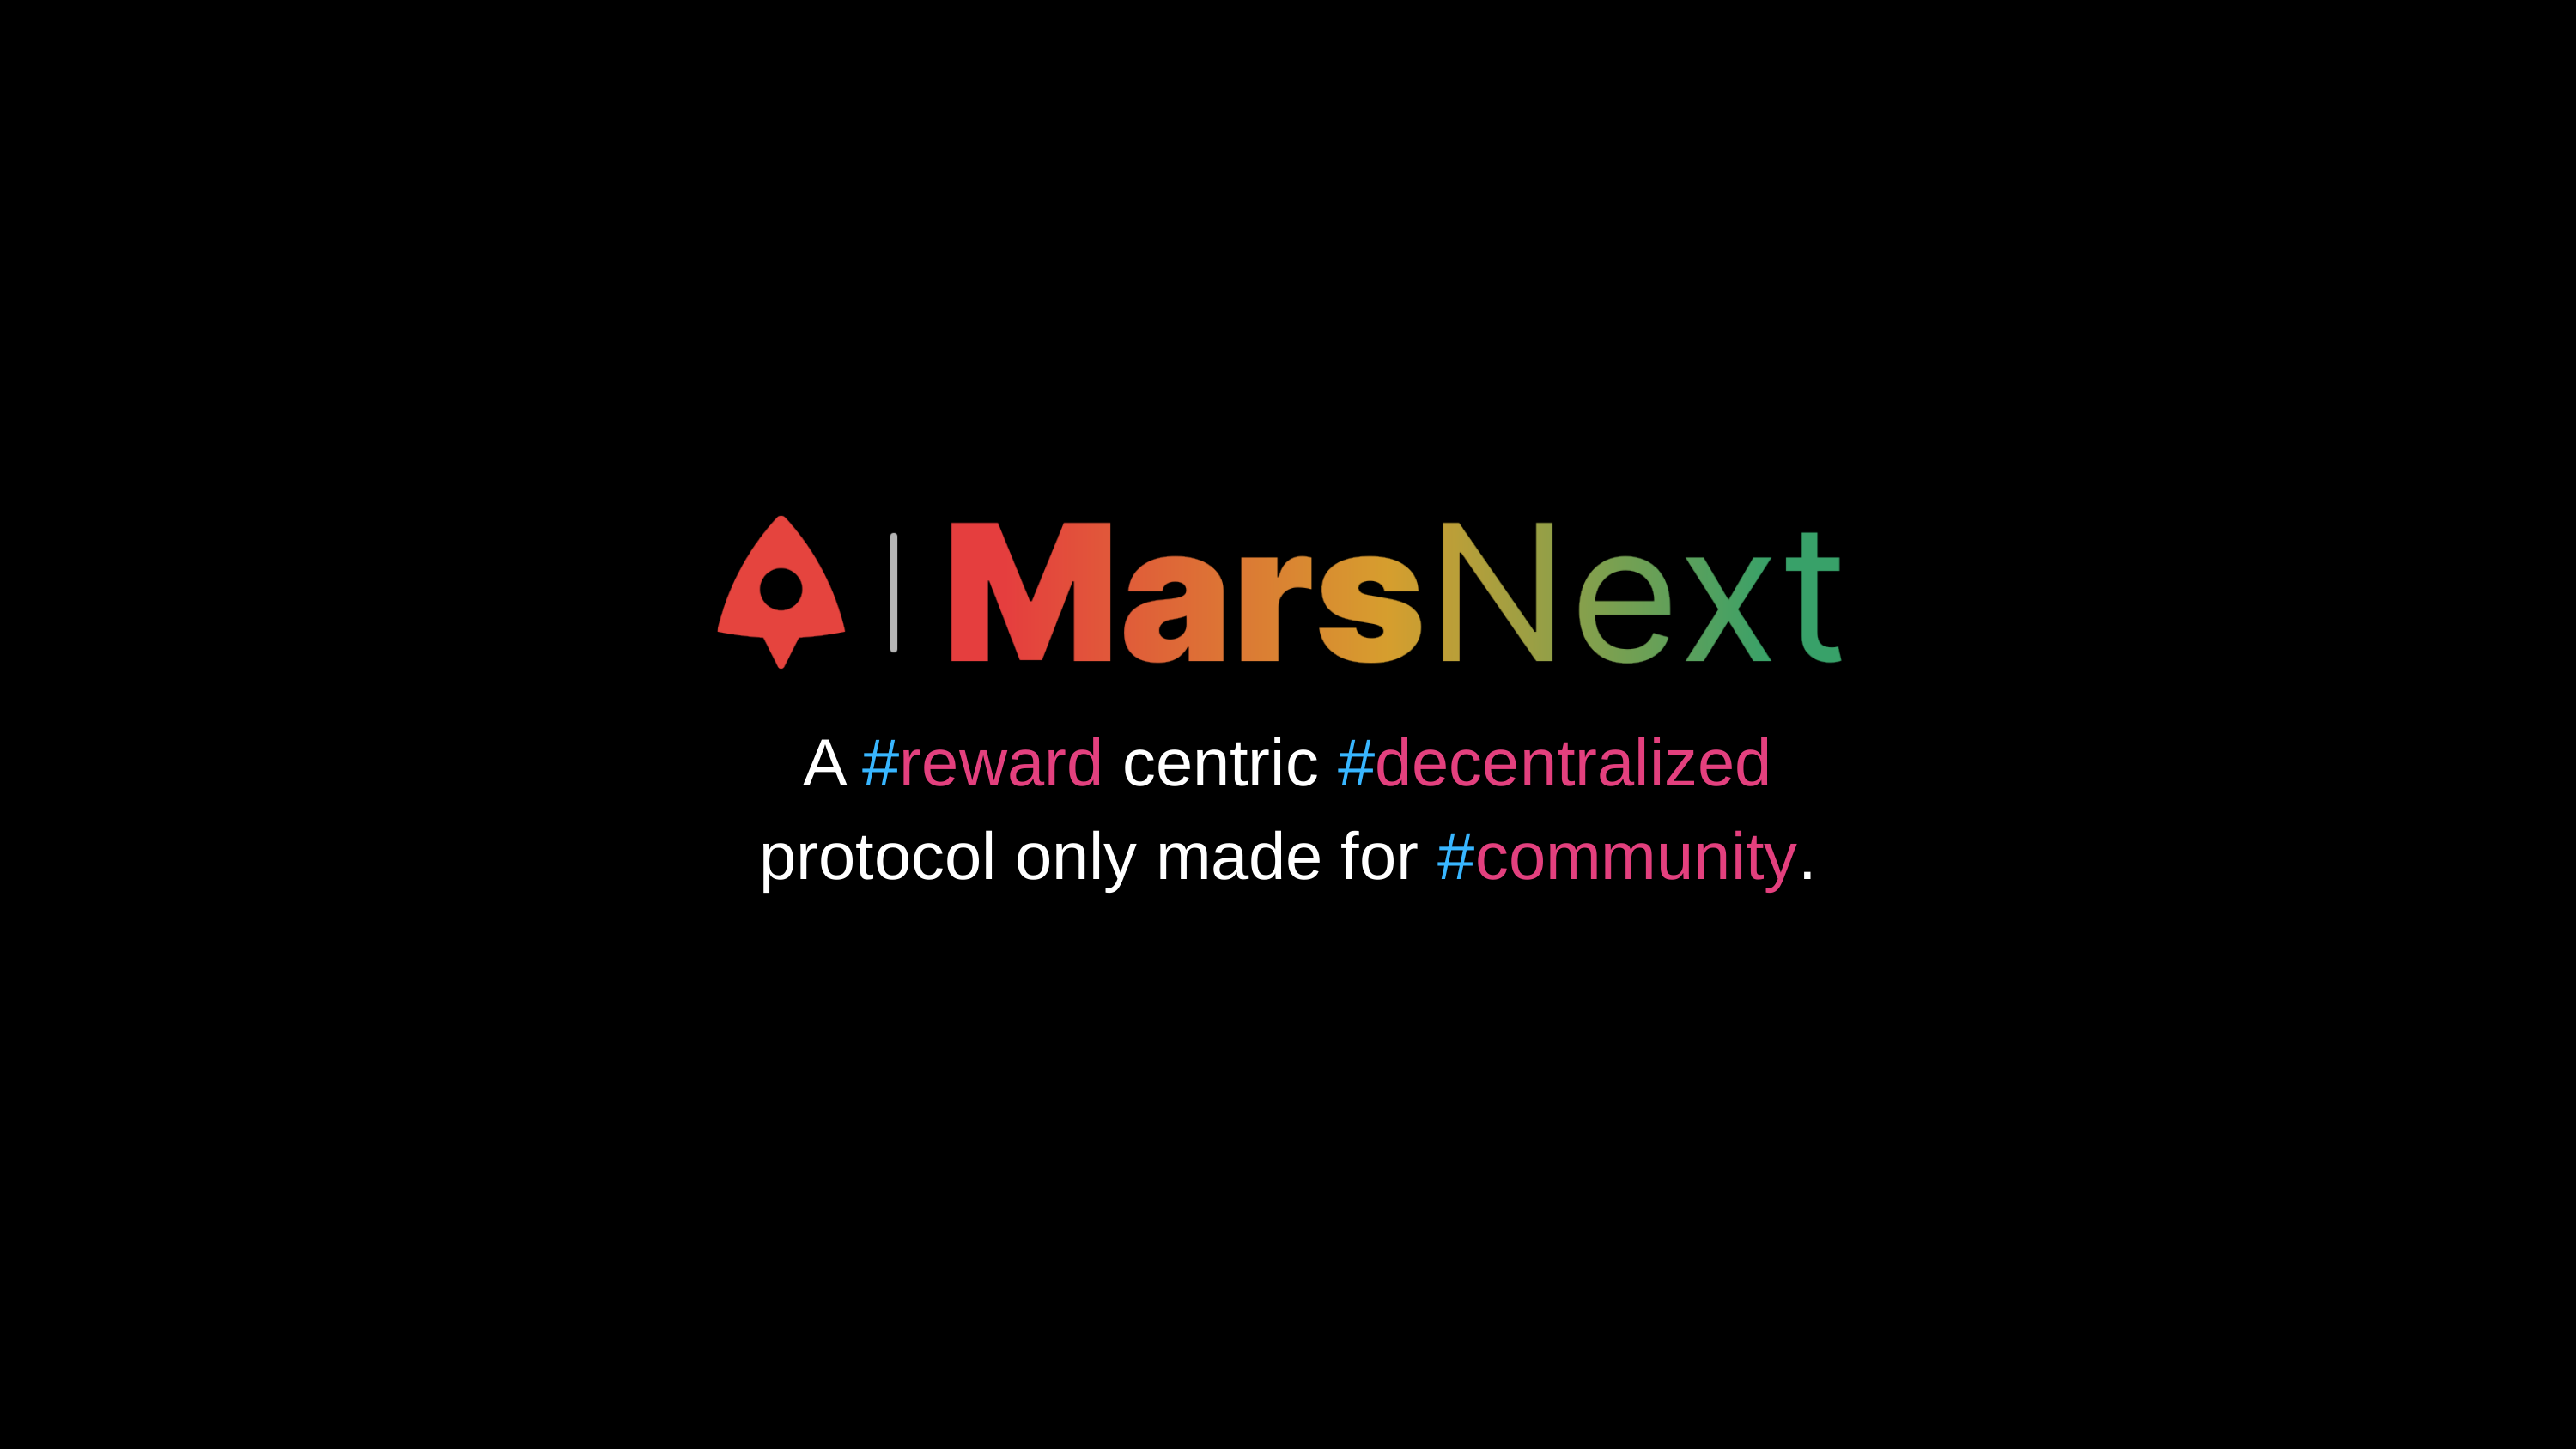

A #reward centric #decentralized protocol only made for #community.